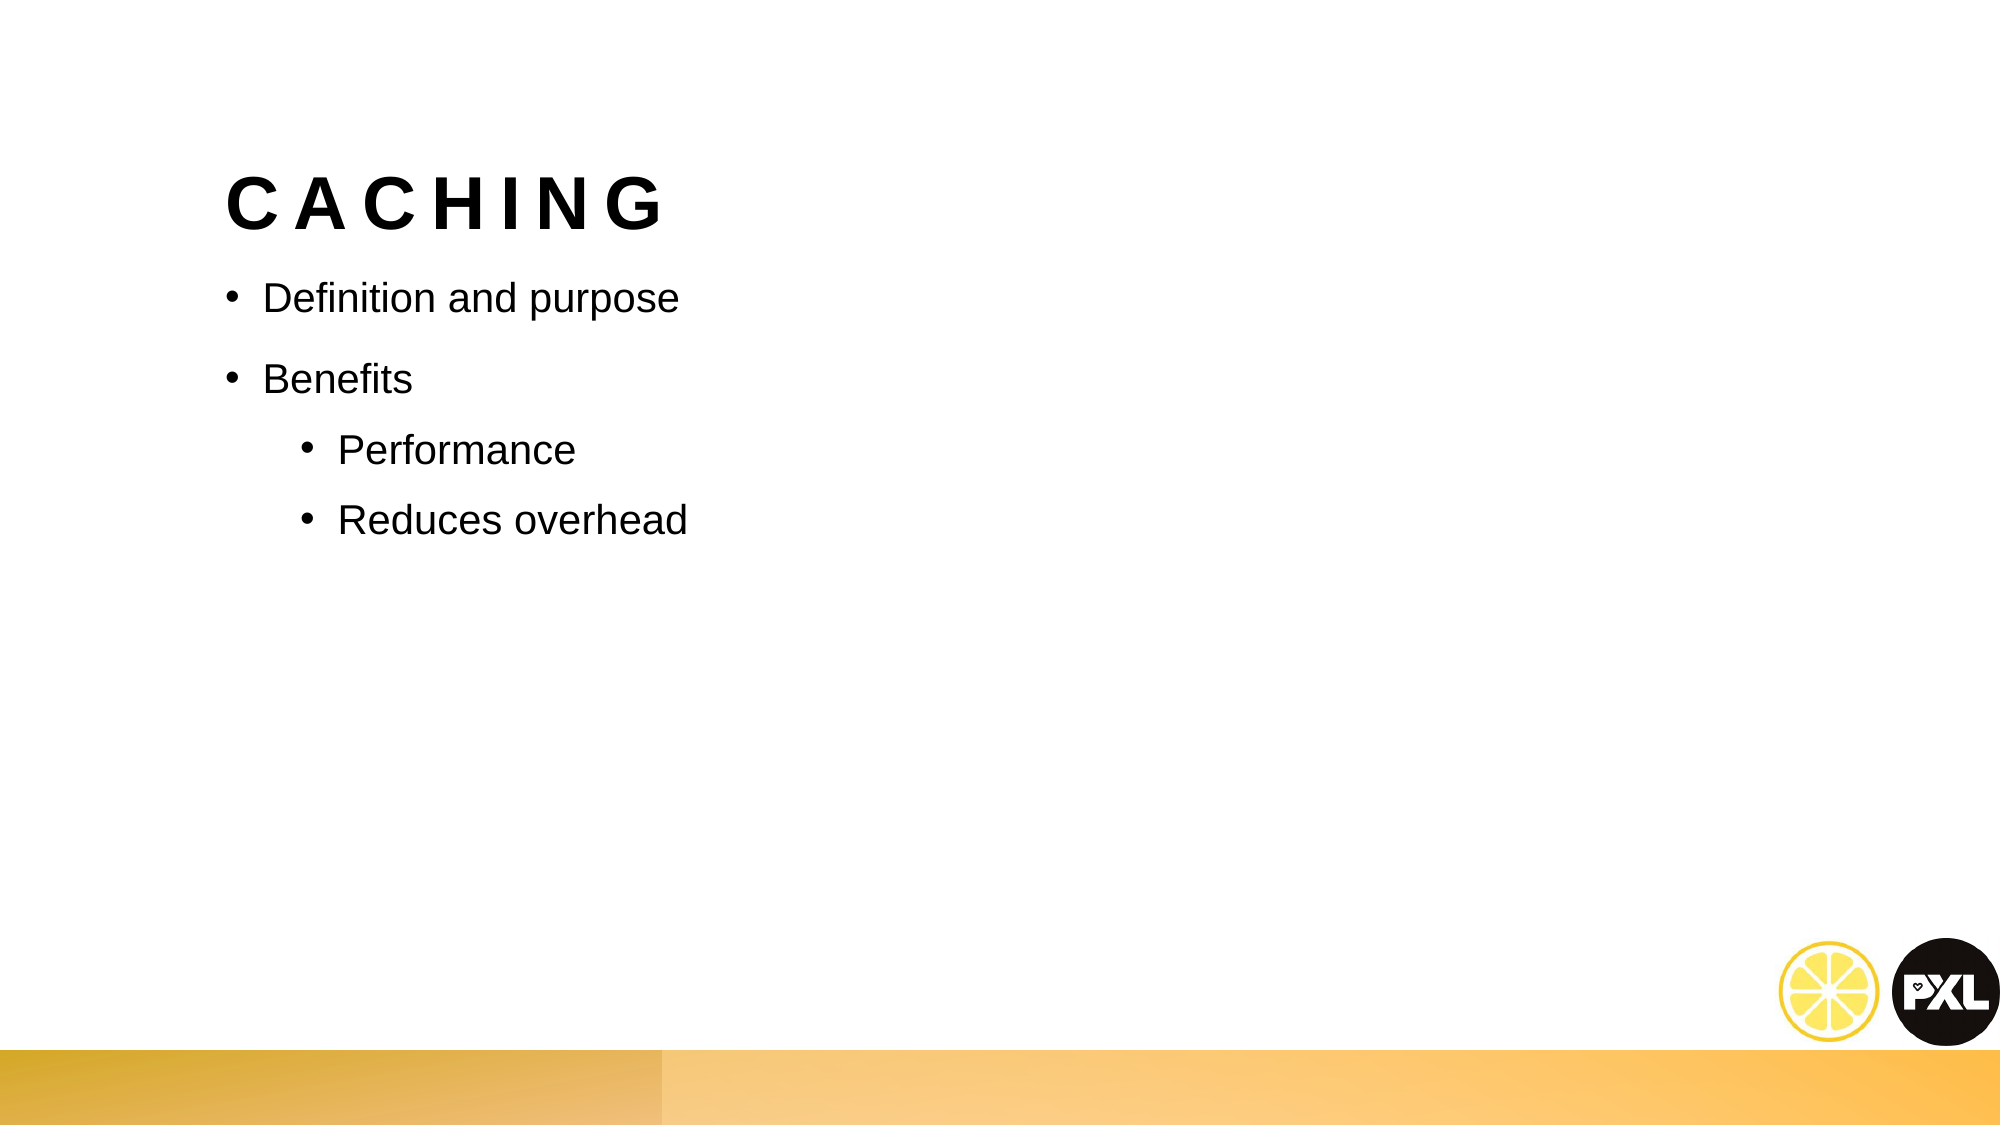

# Caching
Definition and purpose
Benefits
Performance
Reduces overhead